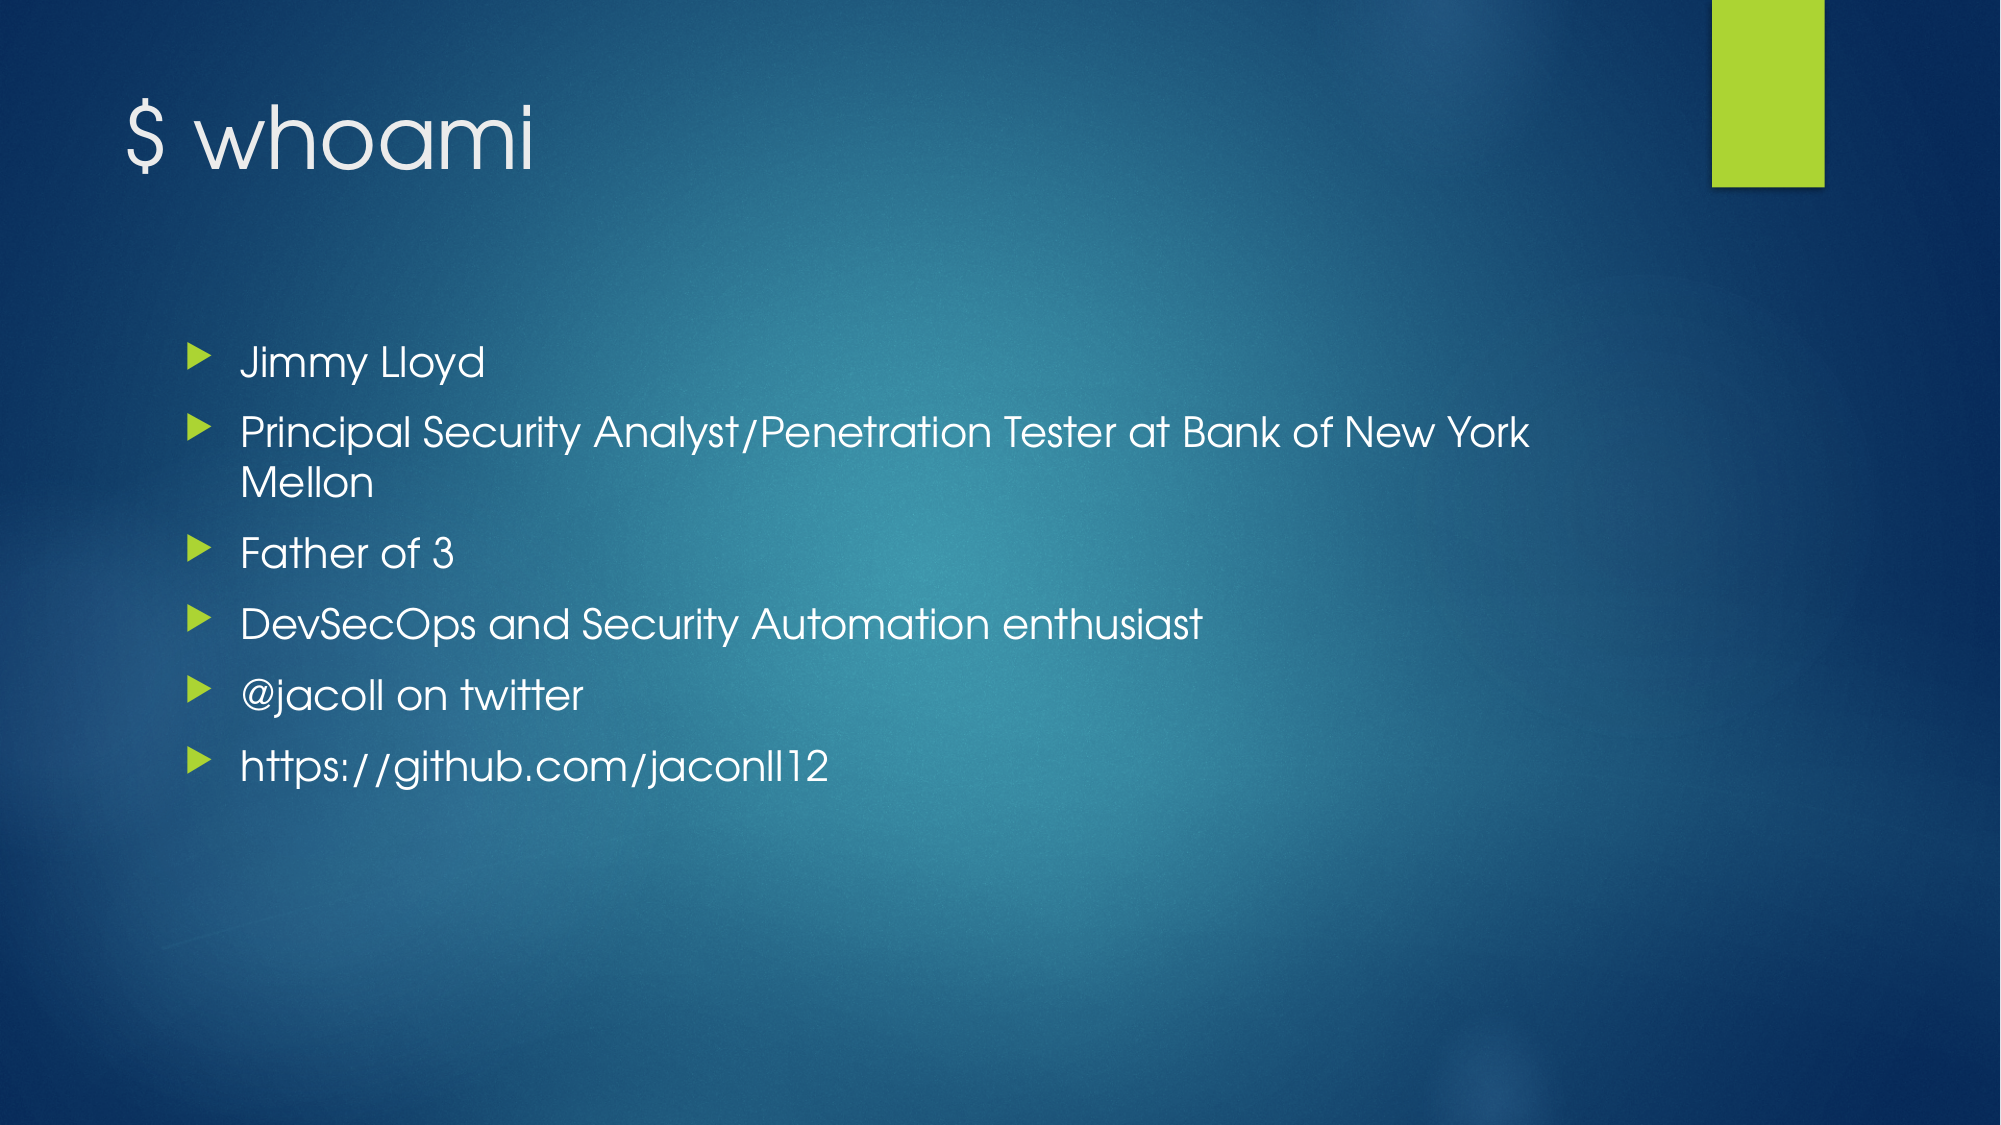

# $ whoami

Jimmy Lloyd
Principal Security Analyst/Penetration Tester at Bank of New York Mellon
Father of 3
DevSecOps and Security Automation enthusiast
@jacoll on twitter
https://github.com/jaconll12